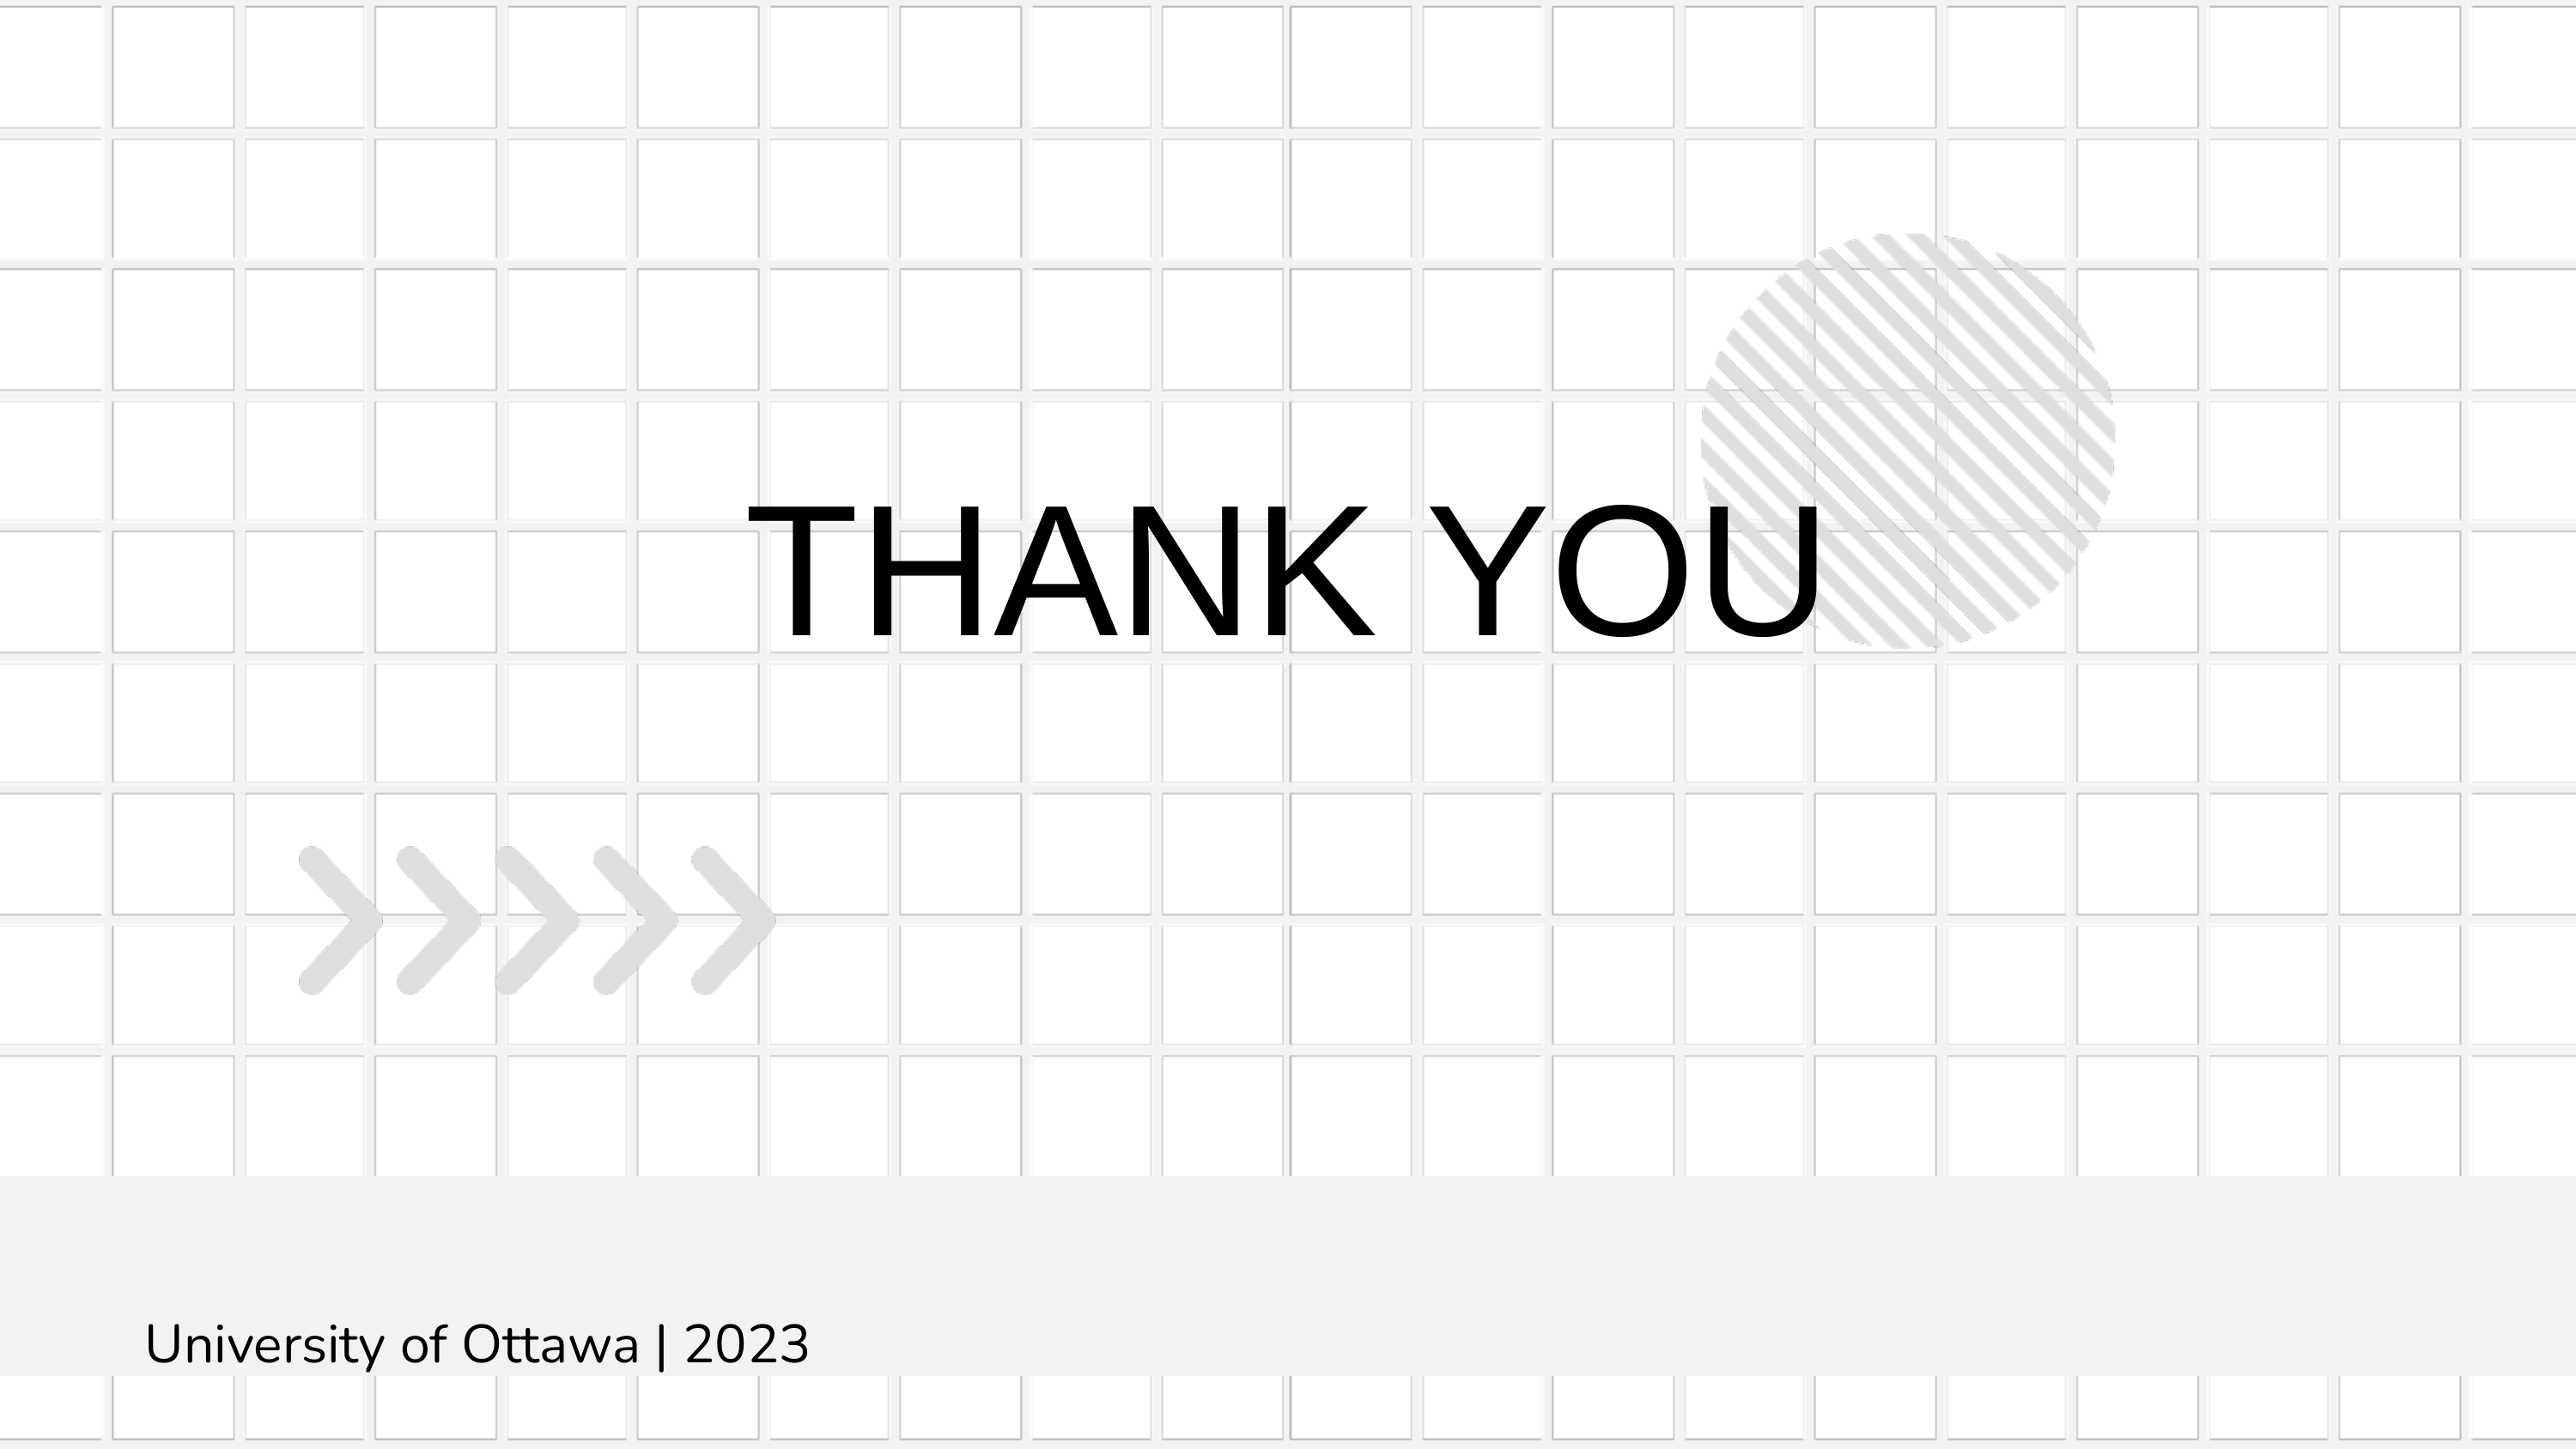

THANK YOU

University of Ottawa | 2023